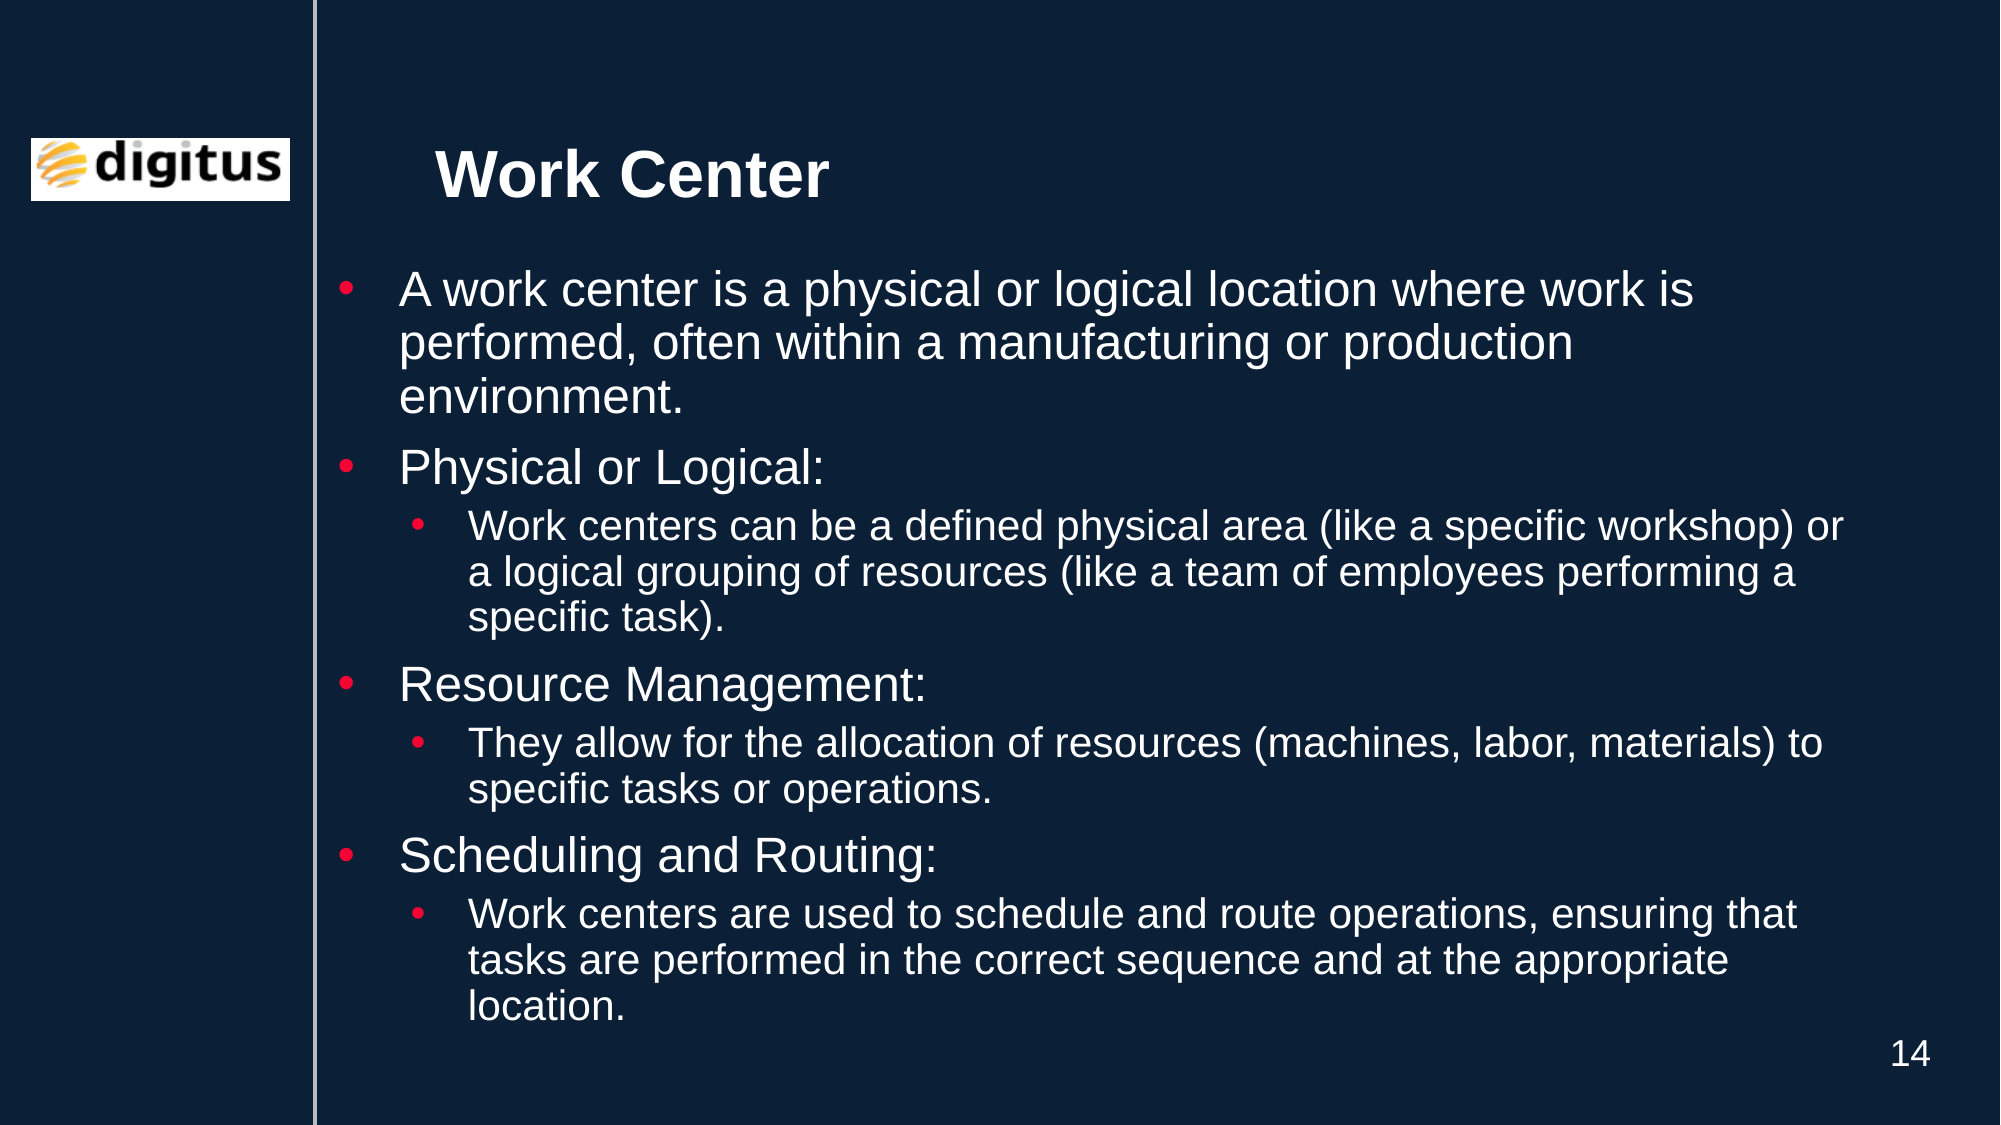

# Work Center
A work center is a physical or logical location where work is performed, often within a manufacturing or production environment.
Physical or Logical:
Work centers can be a defined physical area (like a specific workshop) or a logical grouping of resources (like a team of employees performing a specific task).
Resource Management:
They allow for the allocation of resources (machines, labor, materials) to specific tasks or operations.
Scheduling and Routing:
Work centers are used to schedule and route operations, ensuring that tasks are performed in the correct sequence and at the appropriate location.

14